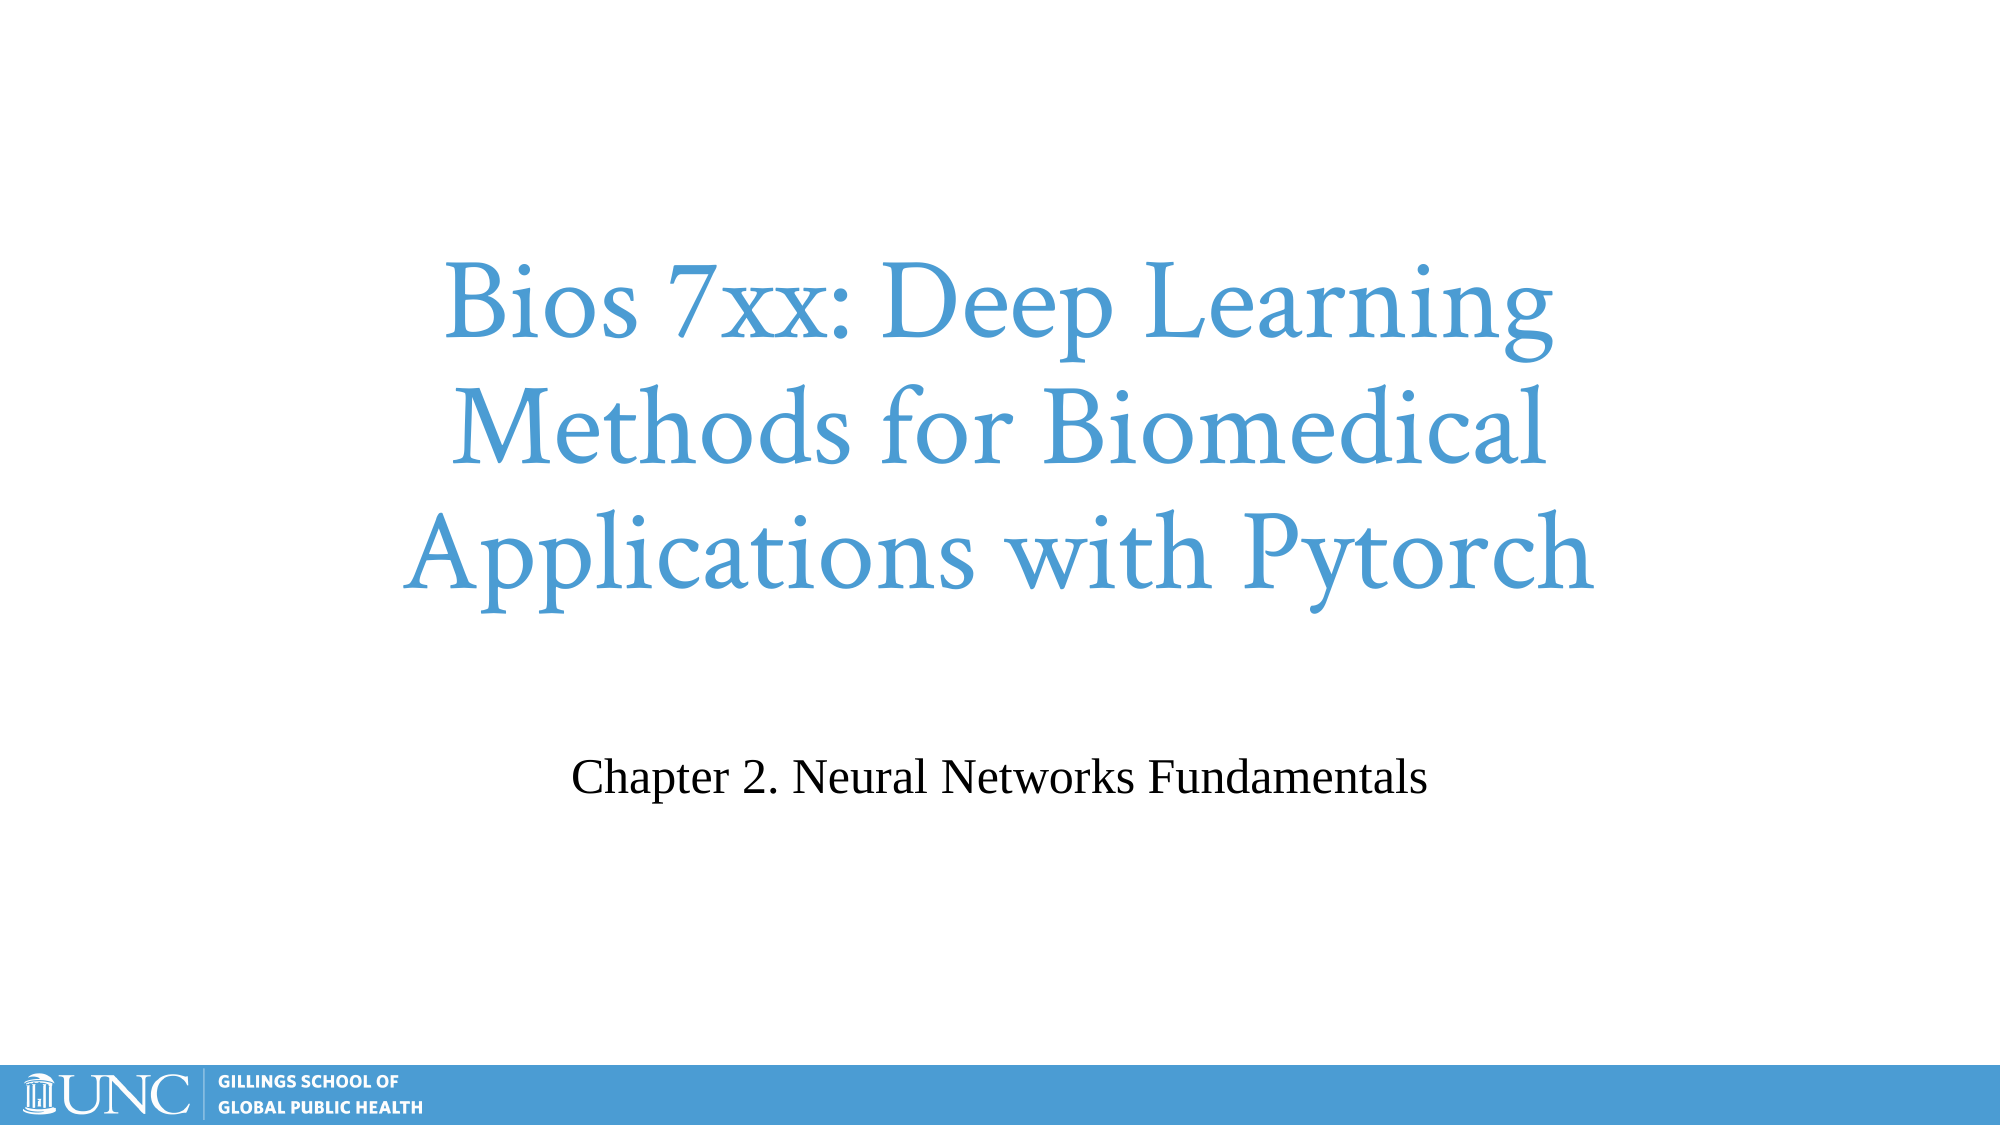

# Bios 7xx: Deep Learning Methods for Biomedical Applications with Pytorch
Chapter 2. Neural Networks Fundamentals